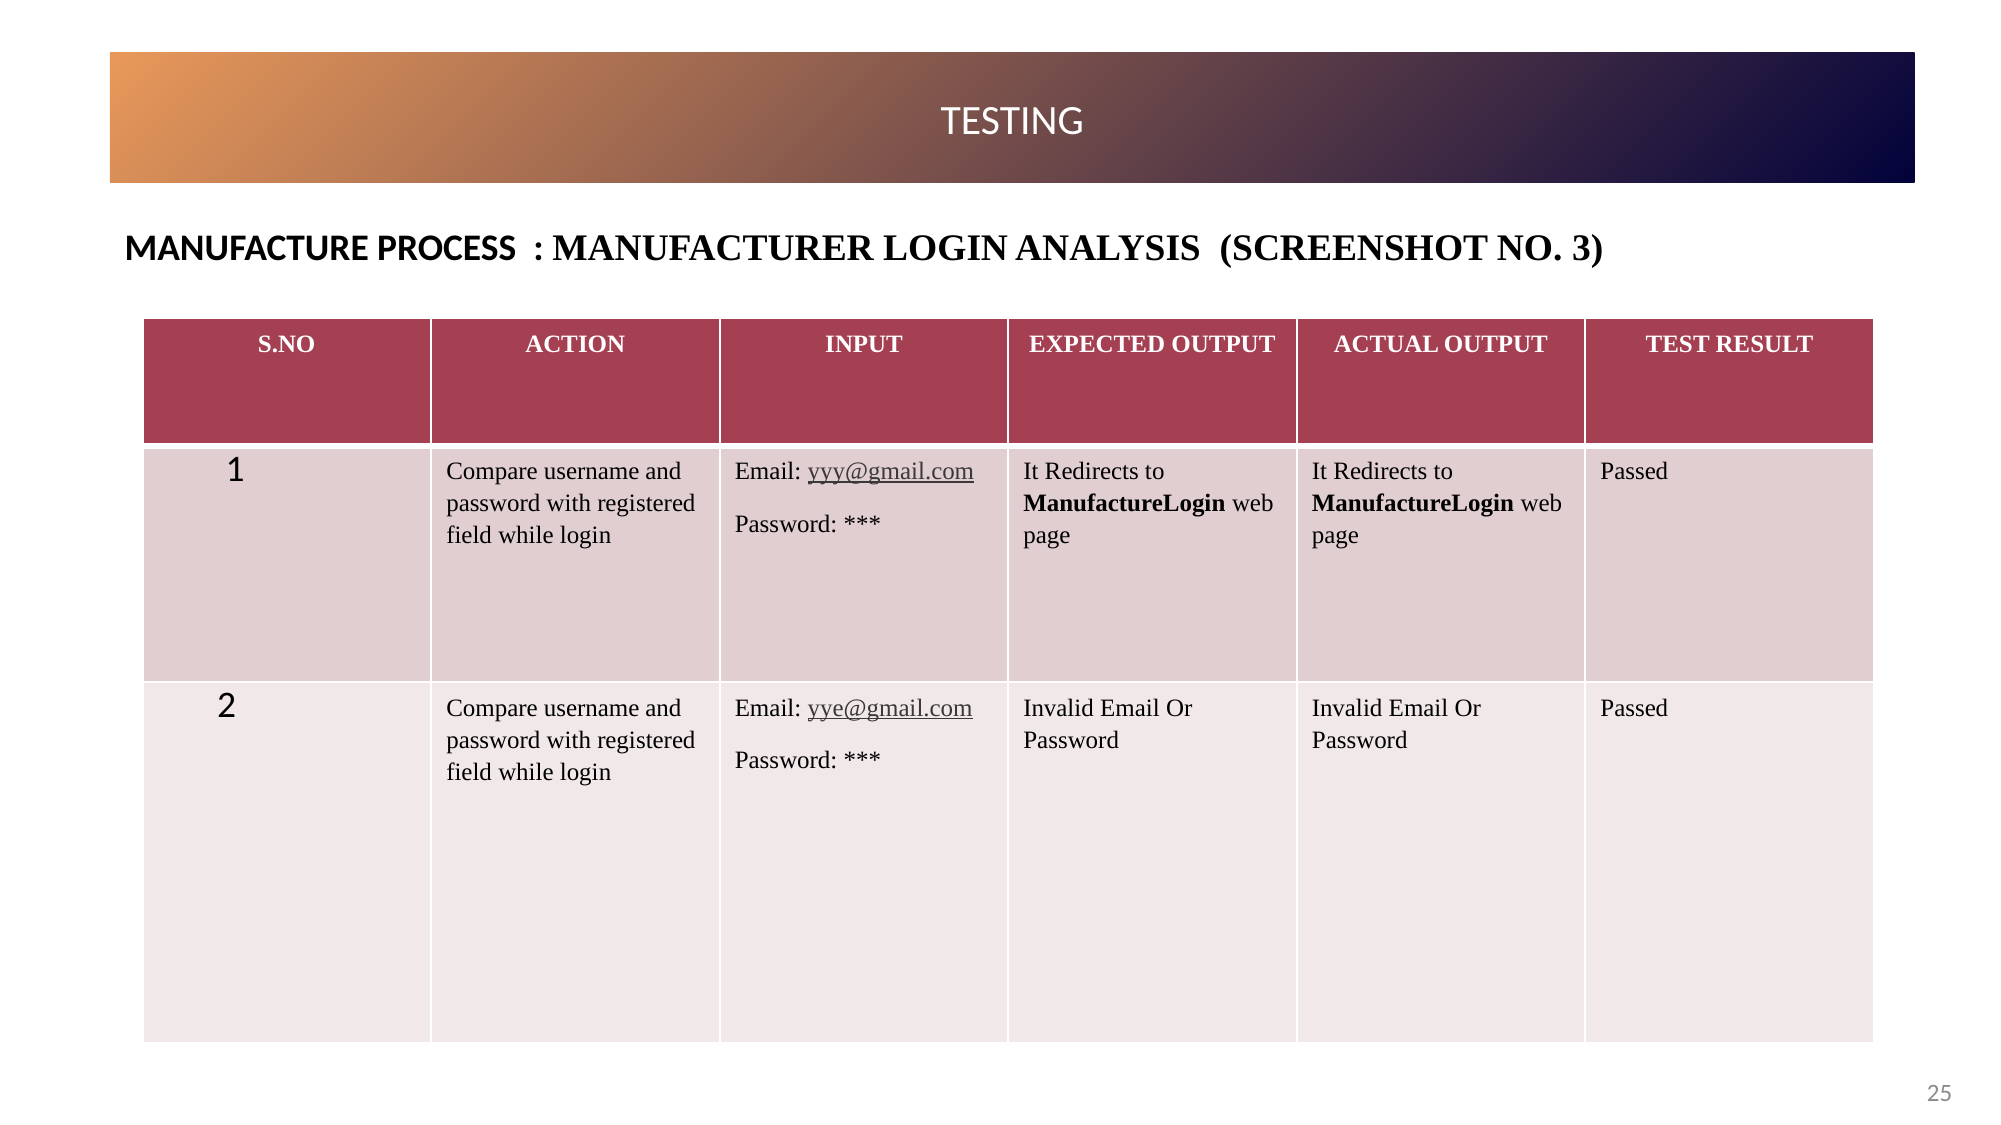

TESTING
MANUFACTURE PROCESS  : MANUFACTURER LOGIN ANALYSIS  (SCREENSHOT NO. 3)
| S.NO | ACTION | INPUT | EXPECTED OUTPUT | ACTUAL OUTPUT | TEST RESULT |
| --- | --- | --- | --- | --- | --- |
| 1 | Compare username and password with registered field while login | Email: yyy@gmail.com Password: \*\*\* | It Redirects to ManufactureLogin web page | It Redirects to ManufactureLogin web page | Passed |
| 2 | Compare username and password with registered field while login | Email: yye@gmail.com Password: \*\*\* | Invalid Email Or Password | Invalid Email Or Password | Passed |
25